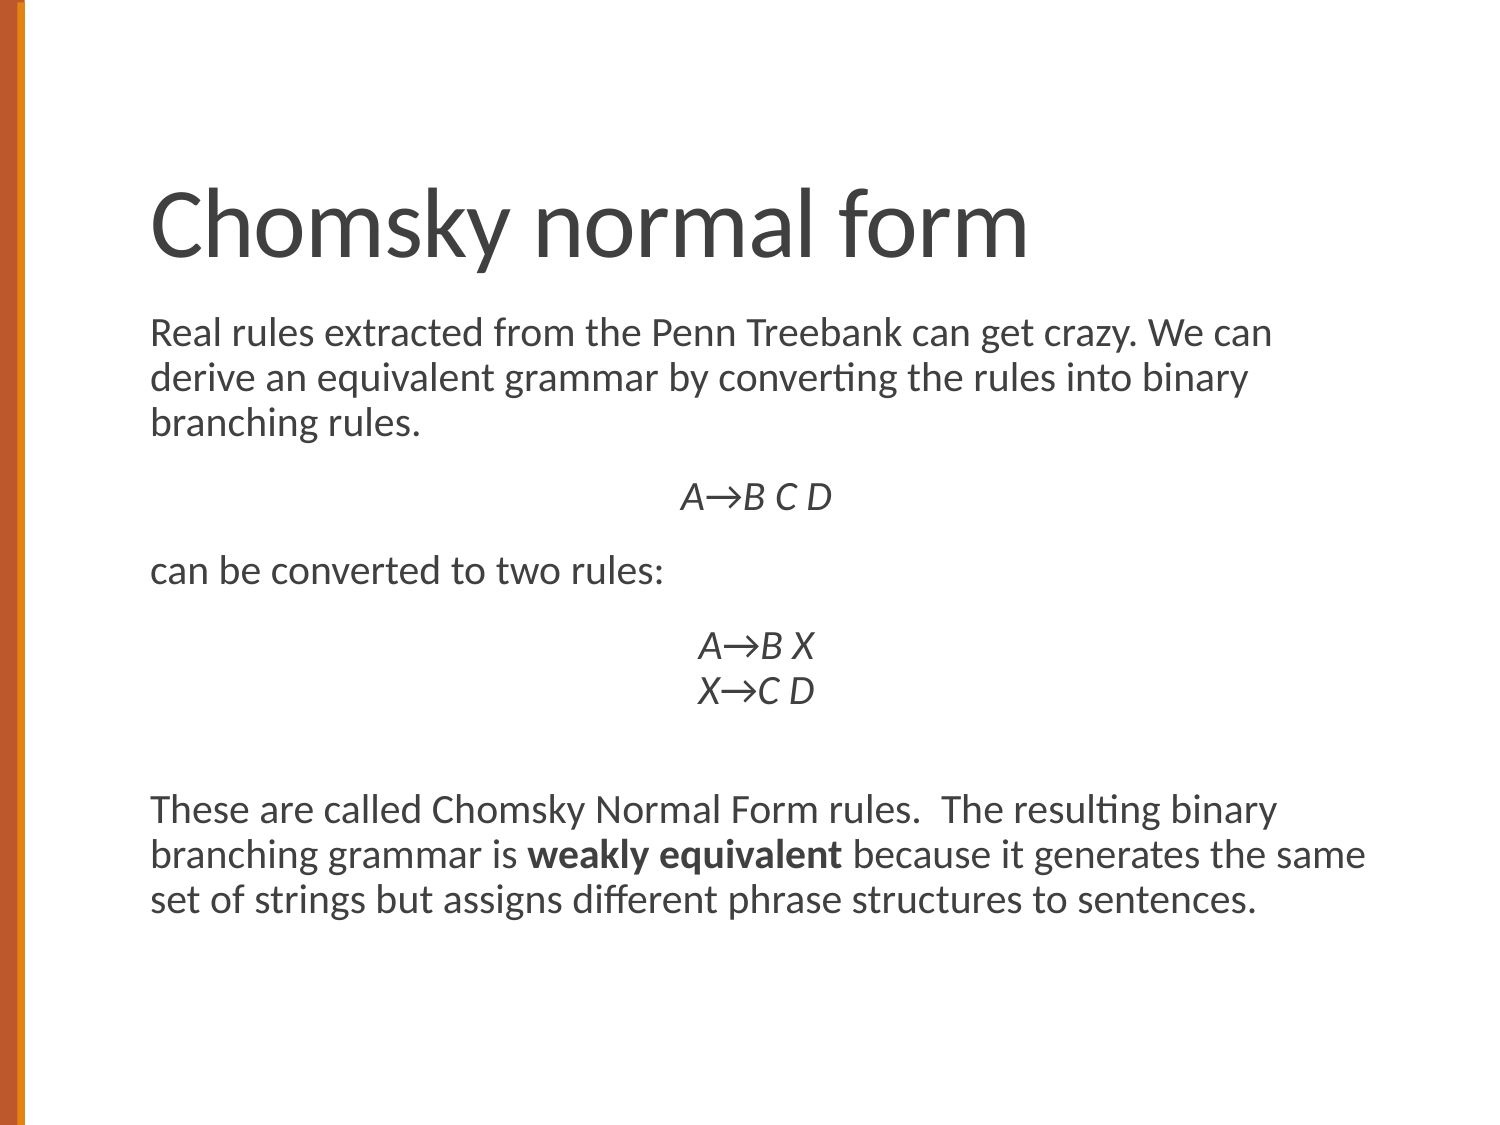

# Chomsky normal form
Real rules extracted from the Penn Treebank can get crazy. We can derive an equivalent grammar by converting the rules into binary branching rules.
A→B C D
can be converted to two rules:
A→B X
X→C D
These are called Chomsky Normal Form rules.  The resulting binary branching grammar is weakly equivalent because it generates the same set of strings but assigns different phrase structures to sentences.